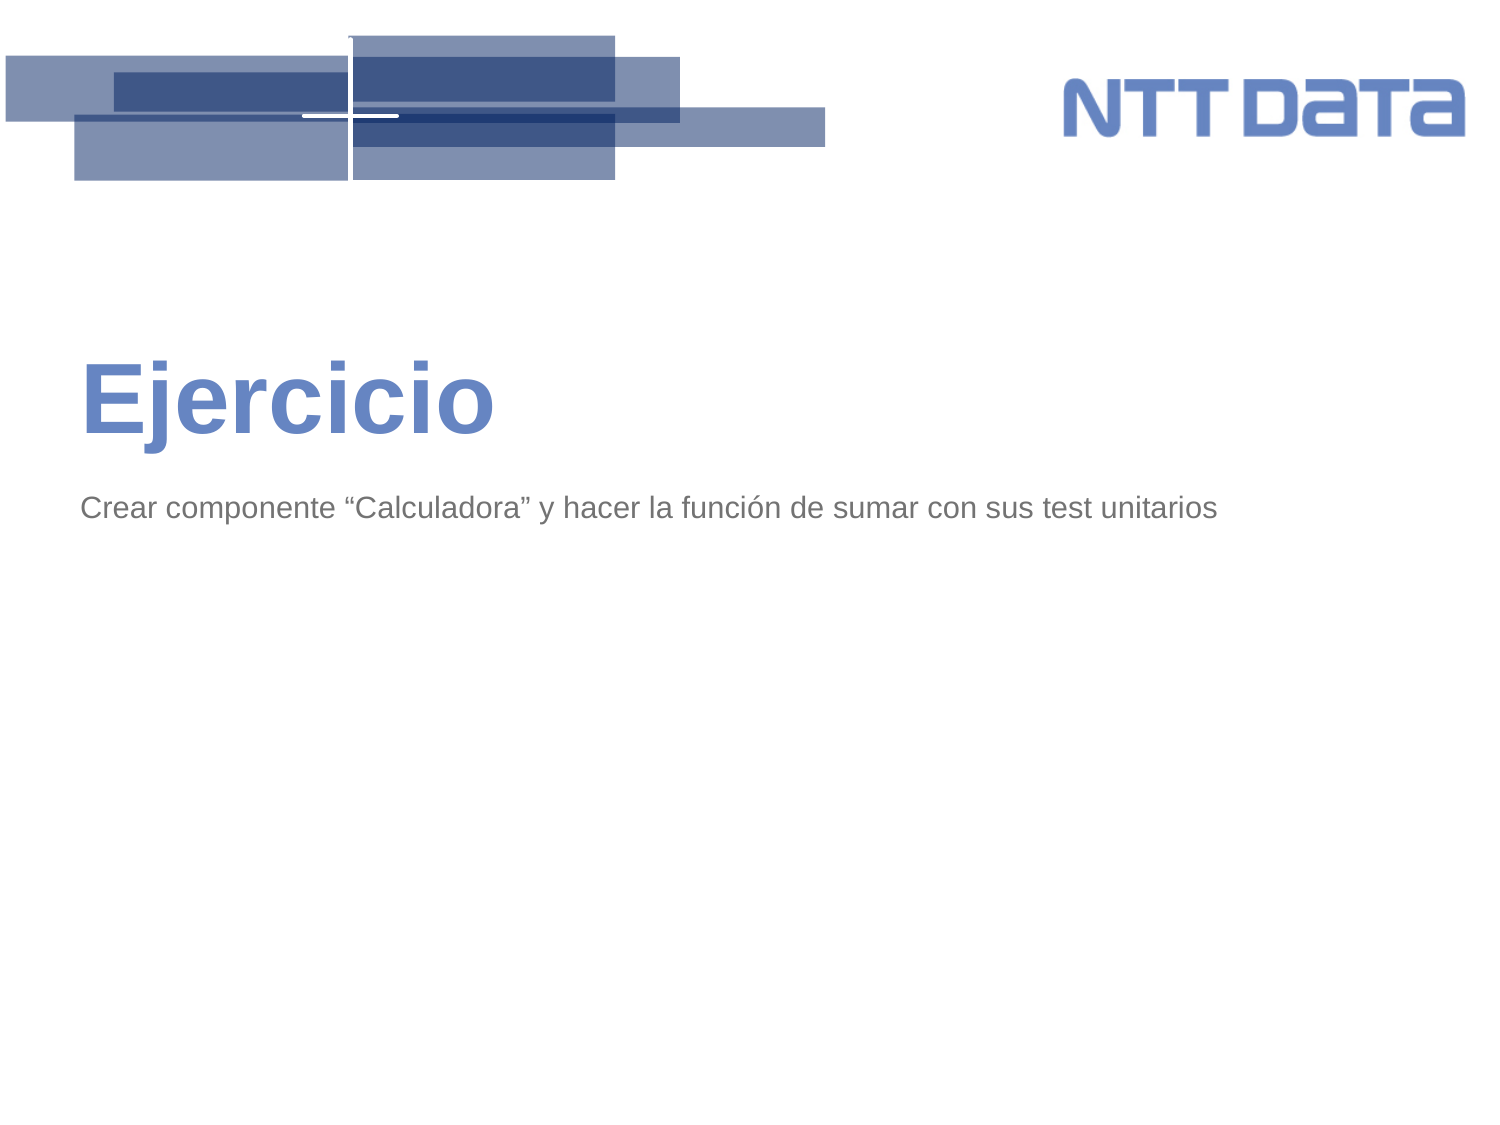

# Ejercicio
Crear componente “Calculadora” y hacer la función de sumar con sus test unitarios